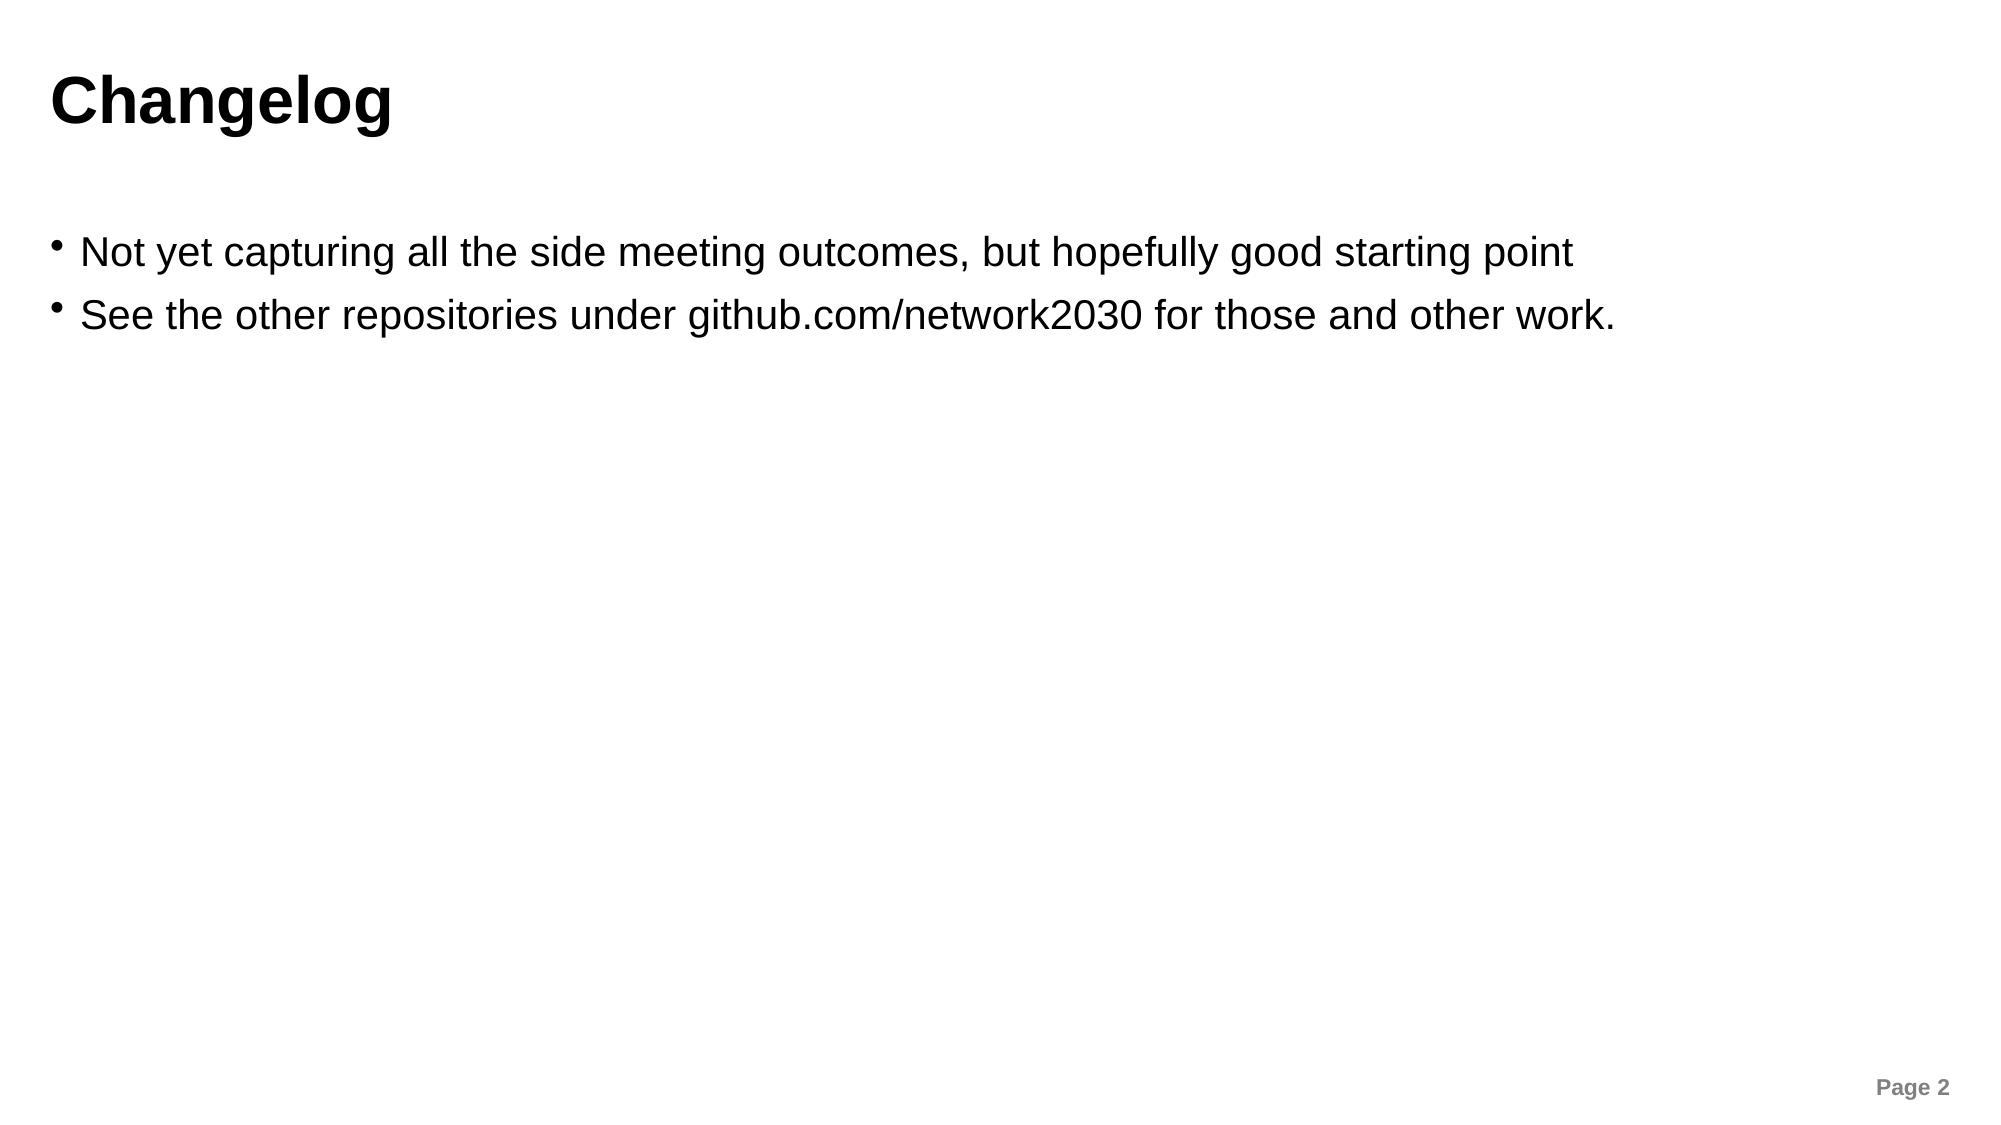

# Changelog
Not yet capturing all the side meeting outcomes, but hopefully good starting point
See the other repositories under github.com/network2030 for those and other work.